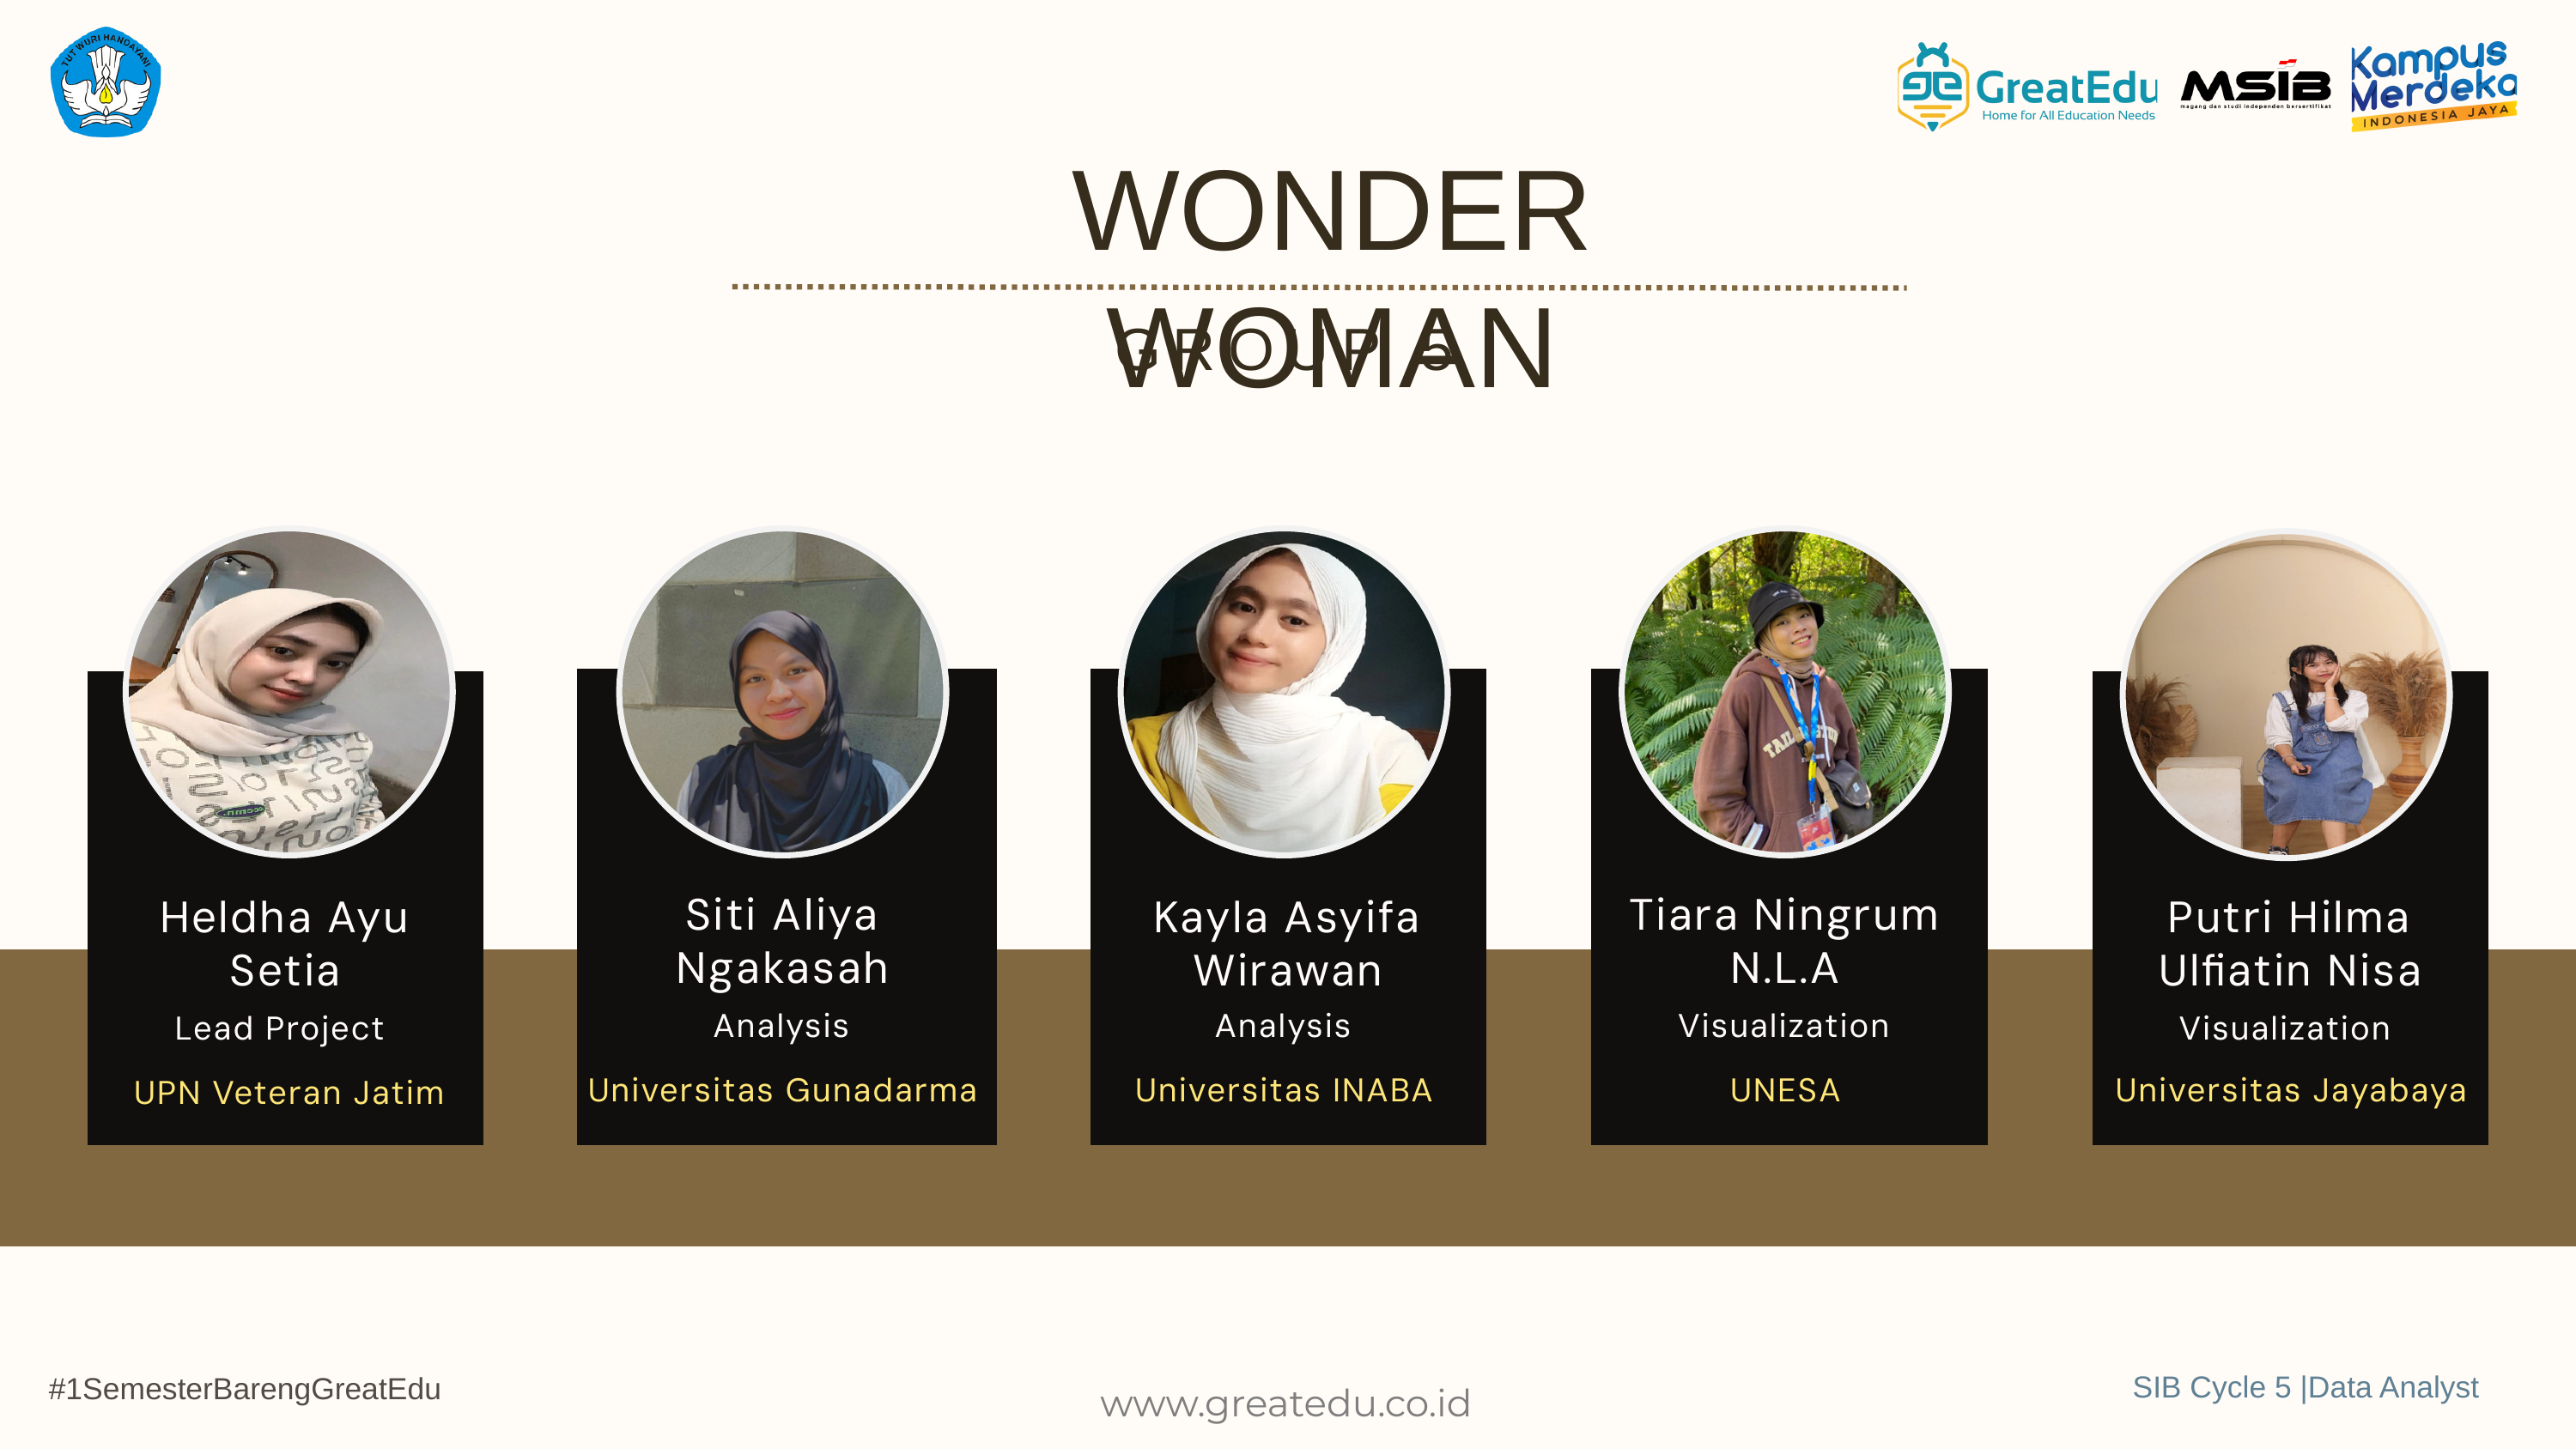

WONDER WOMAN

GROUP 5

Siti Aliya Ngakasah
Tiara Ningrum N.L.A
Heldha Ayu Setia
Kayla Asyifa Wirawan
Putri Hilma Ulfiatin Nisa
Analysis
Analysis
Visualization
Lead Project
Visualization
Universitas Gunadarma
Universitas Jayabaya
Universitas INABA
UNESA
UPN Veteran Jatim
www.greatedu.co.id
SIB Cycle 5 |Data Analyst
#1SemesterBarengGreatEdu